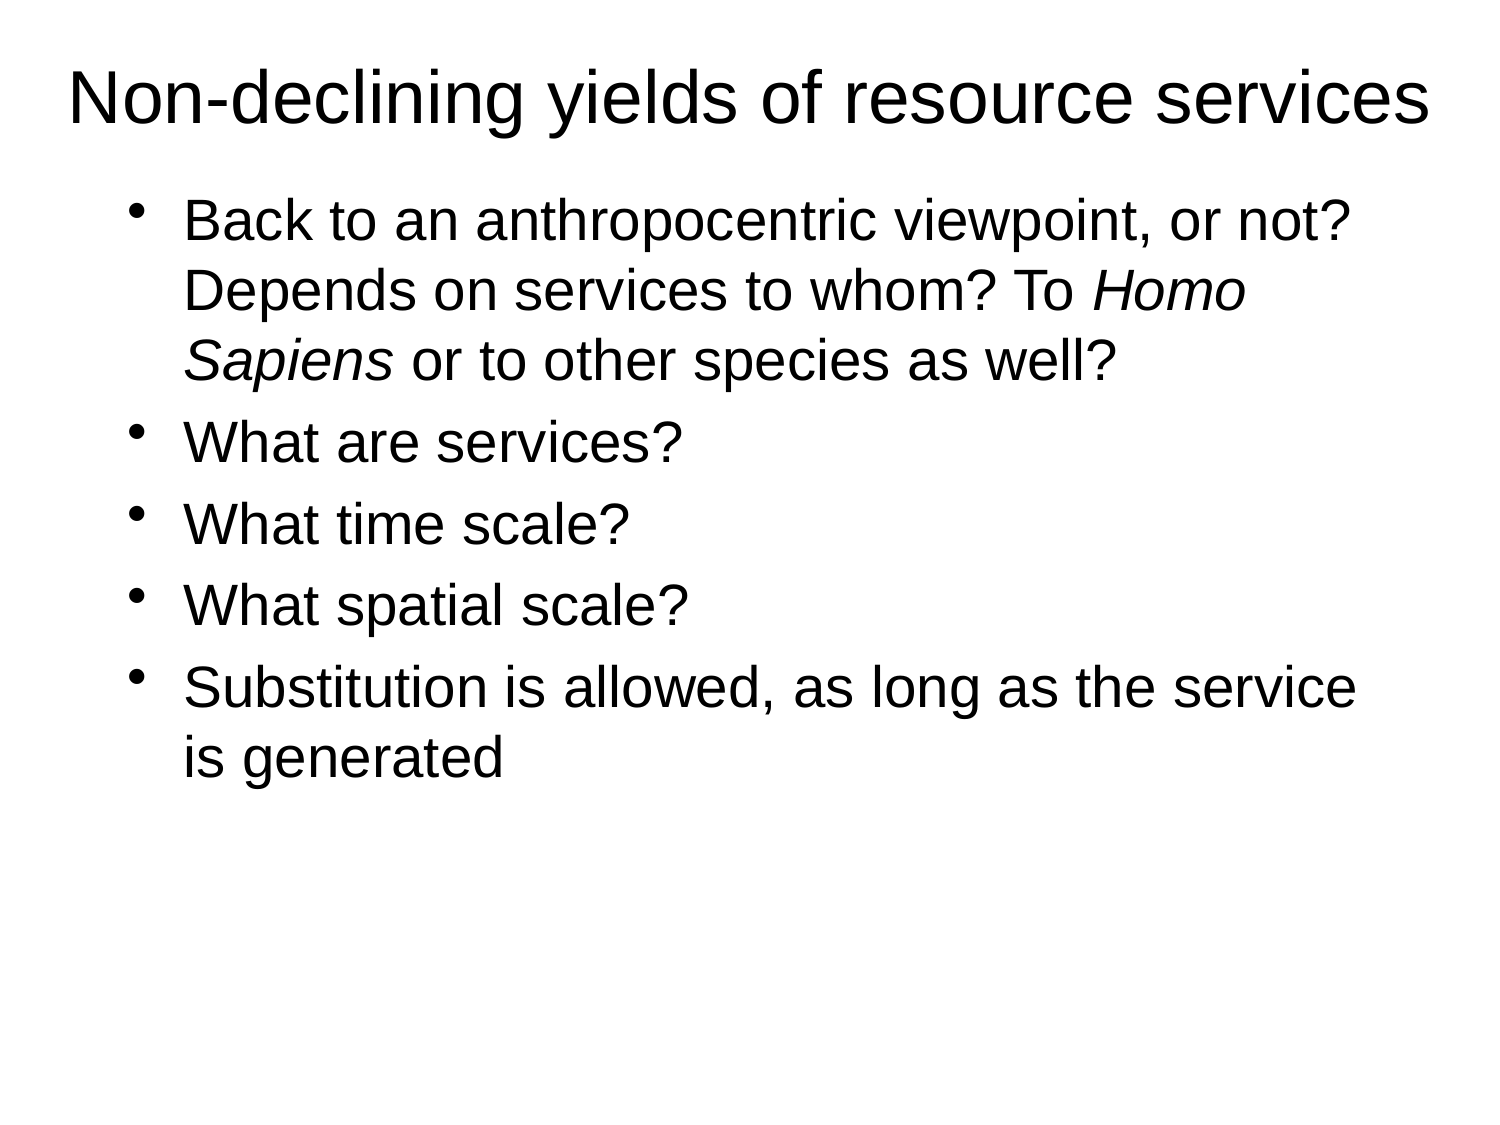

# Non-declining yields of resource services
Back to an anthropocentric viewpoint, or not? Depends on services to whom? To Homo Sapiens or to other species as well?
What are services?
What time scale?
What spatial scale?
Substitution is allowed, as long as the service is generated